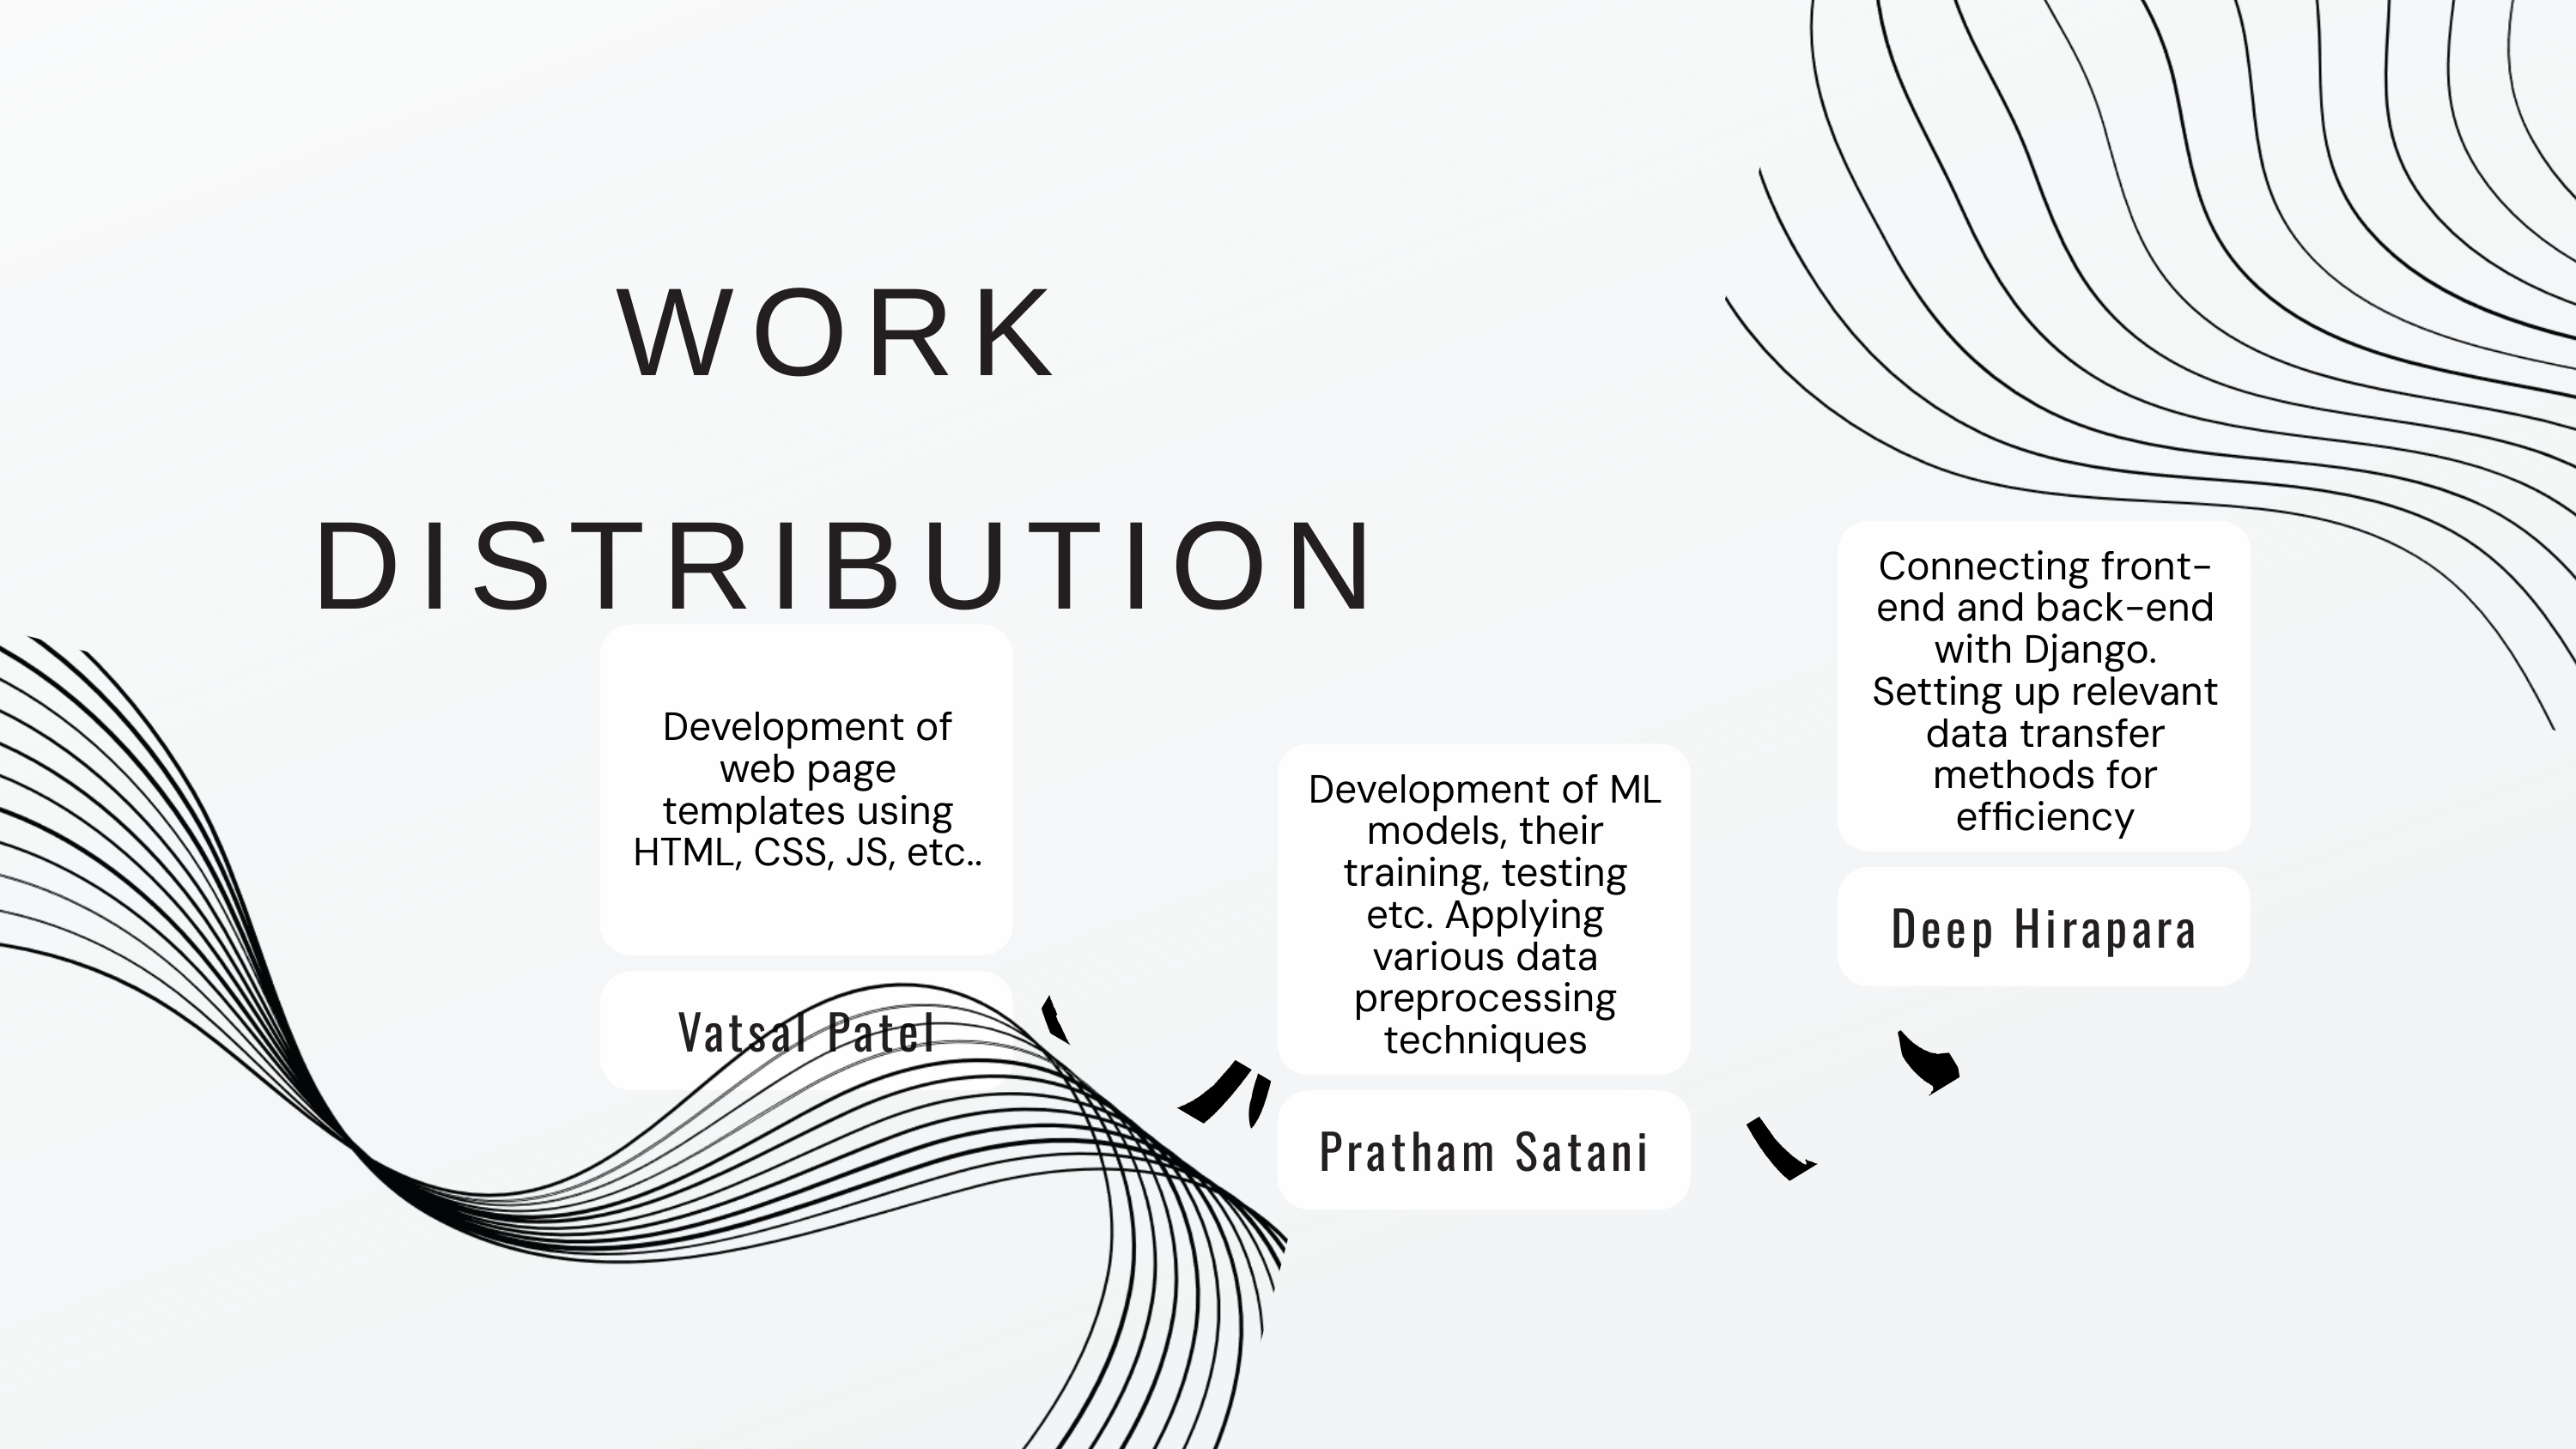

WORK DISTRIBUTION

Connecting front-end and back-end with Django. Setting up relevant data transfer methods for efficiency

Development of web page templates using HTML, CSS, JS, etc..

Development of ML models, their training, testing etc. Applying various data preprocessing techniques

Deep Hirapara

Vatsal Patel

Pratham Satani